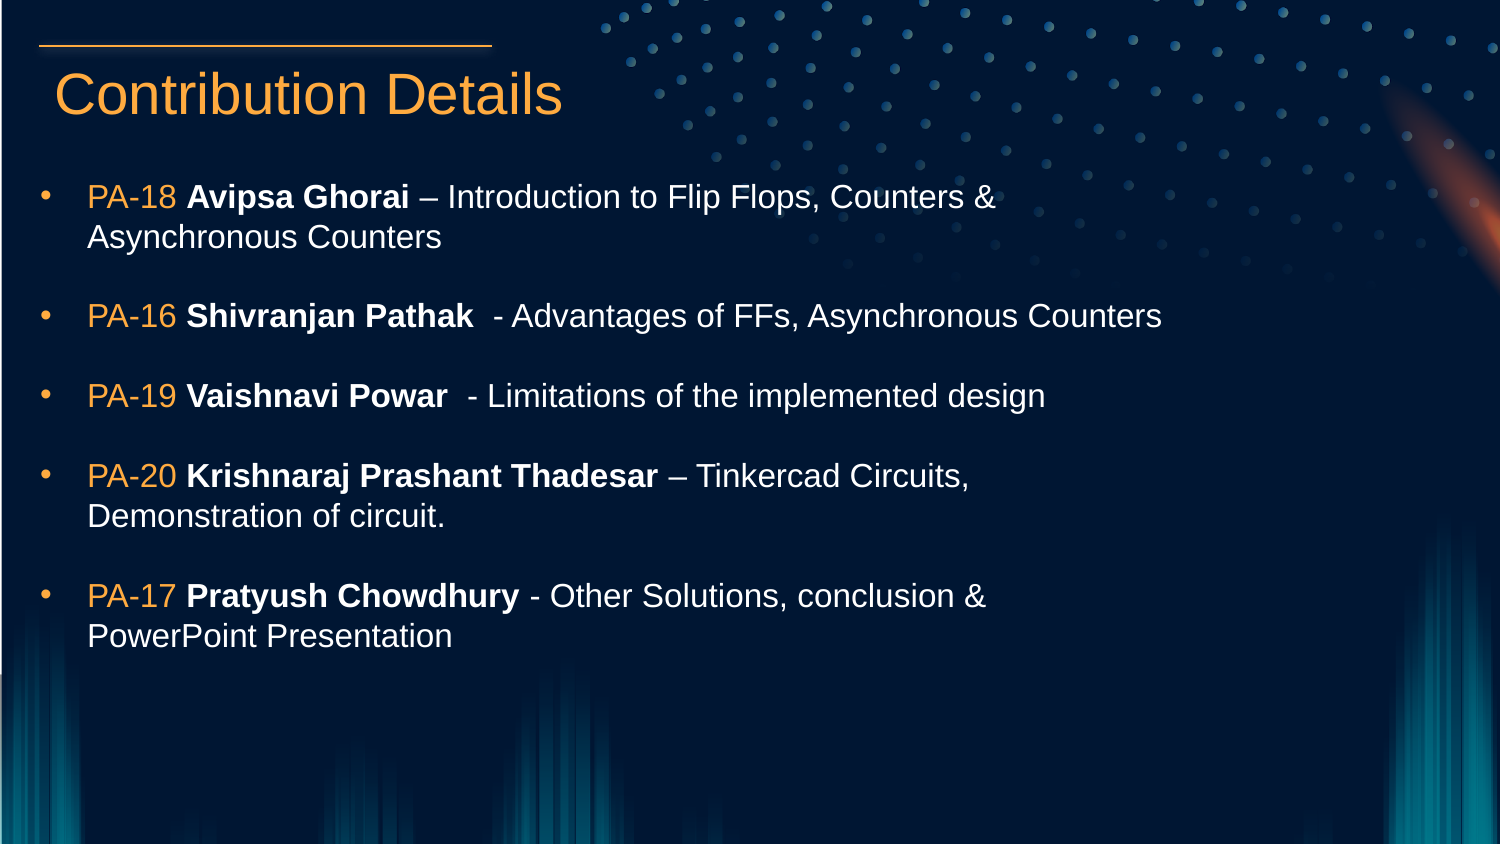

# Contribution Details
PA-18 Avipsa Ghorai – Introduction to Flip Flops, Counters & Asynchronous Counters

PA-16 Shivranjan Pathak  - Advantages of FFs, Asynchronous Counters

PA-19 Vaishnavi Powar  - Limitations of the implemented design

PA-20 Krishnaraj Prashant Thadesar – Tinkercad Circuits, Demonstration of circuit.

PA-17 Pratyush Chowdhury - Other Solutions, conclusion & PowerPoint Presentation